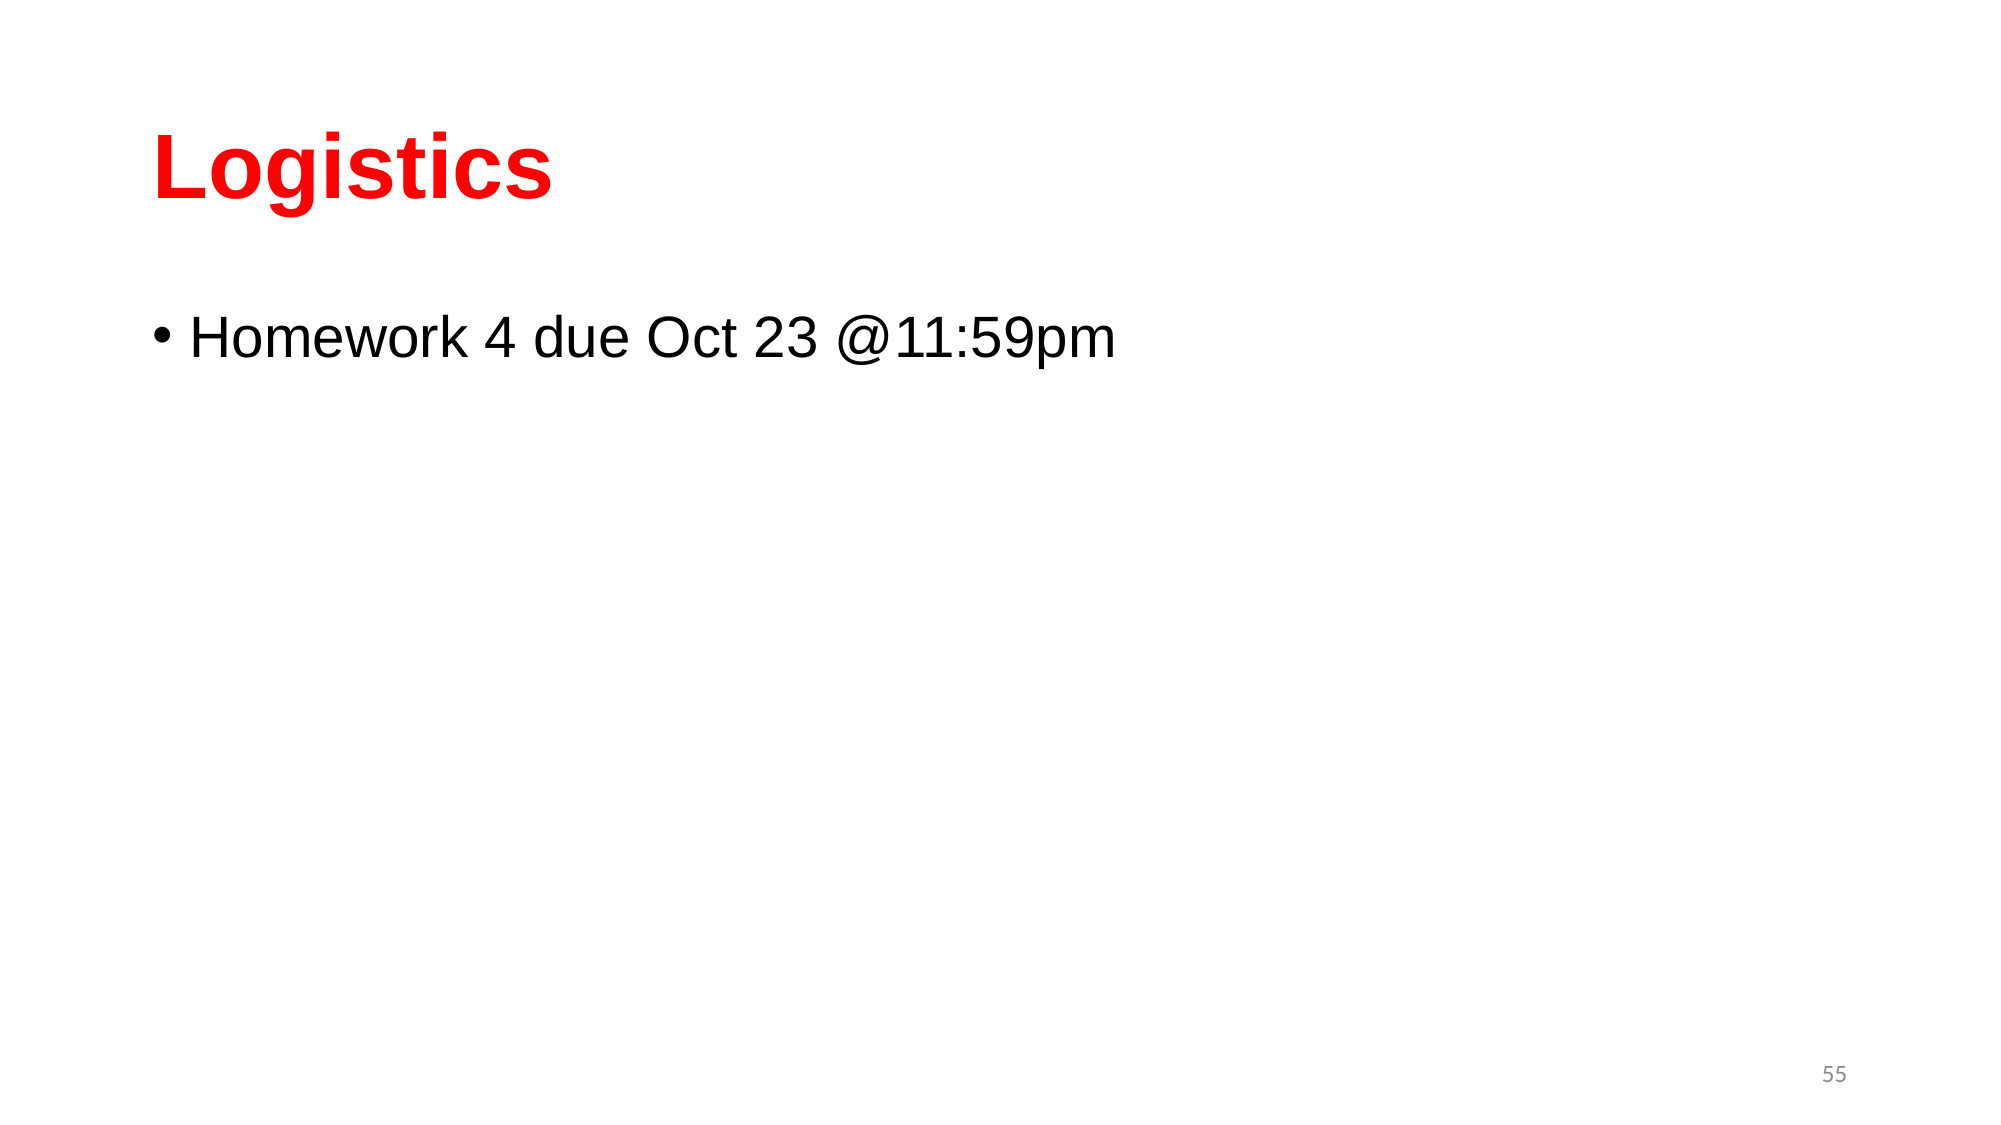

# Logistics
Homework 4 due Oct 23 @11:59pm
55